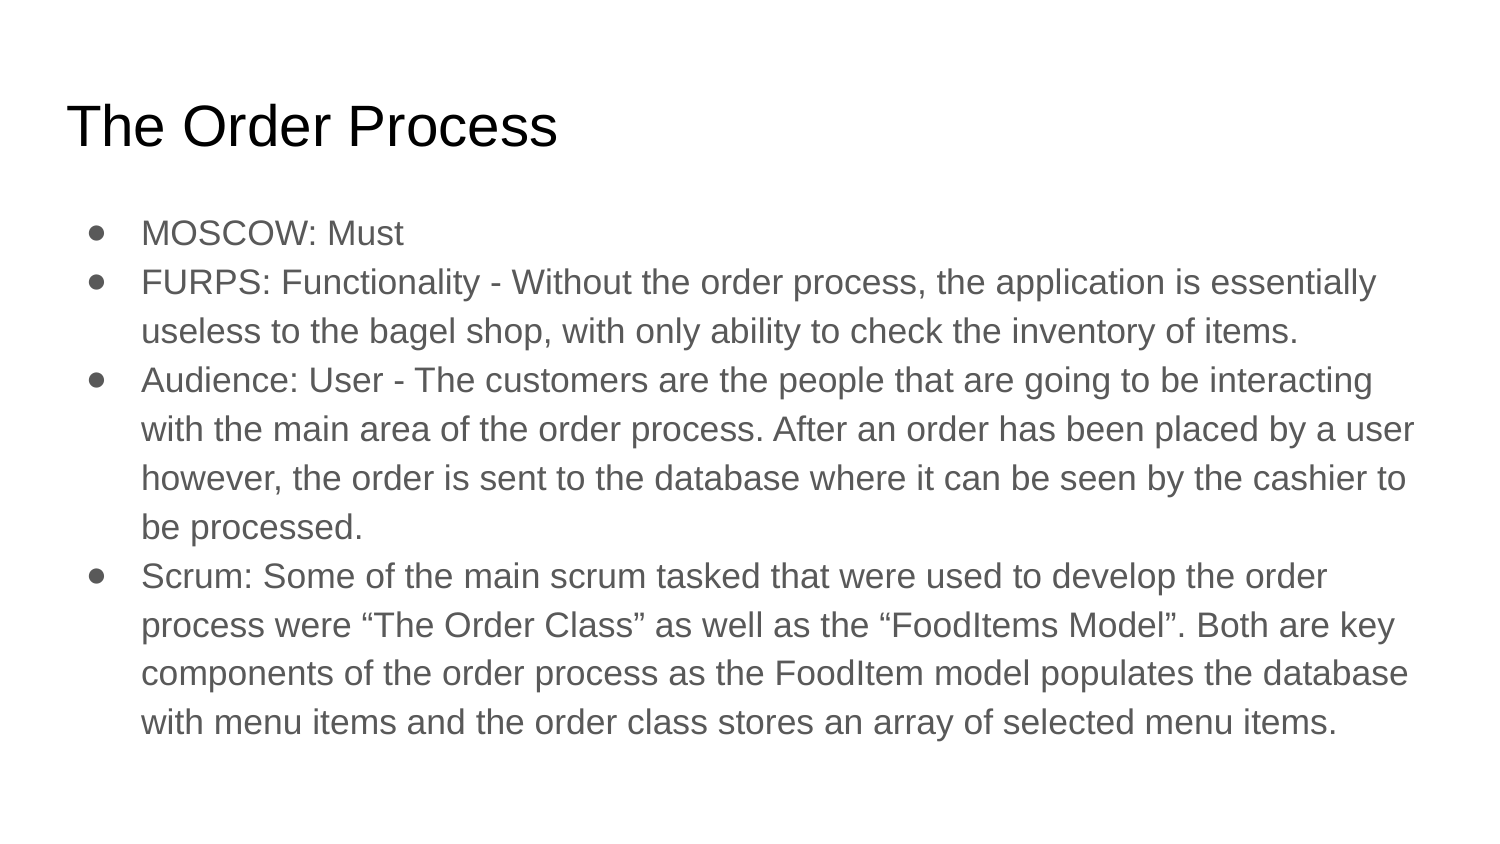

# The Order Process
MOSCOW: Must
FURPS: Functionality - Without the order process, the application is essentially useless to the bagel shop, with only ability to check the inventory of items.
Audience: User - The customers are the people that are going to be interacting with the main area of the order process. After an order has been placed by a user however, the order is sent to the database where it can be seen by the cashier to be processed.
Scrum: Some of the main scrum tasked that were used to develop the order process were “The Order Class” as well as the “FoodItems Model”. Both are key components of the order process as the FoodItem model populates the database with menu items and the order class stores an array of selected menu items.